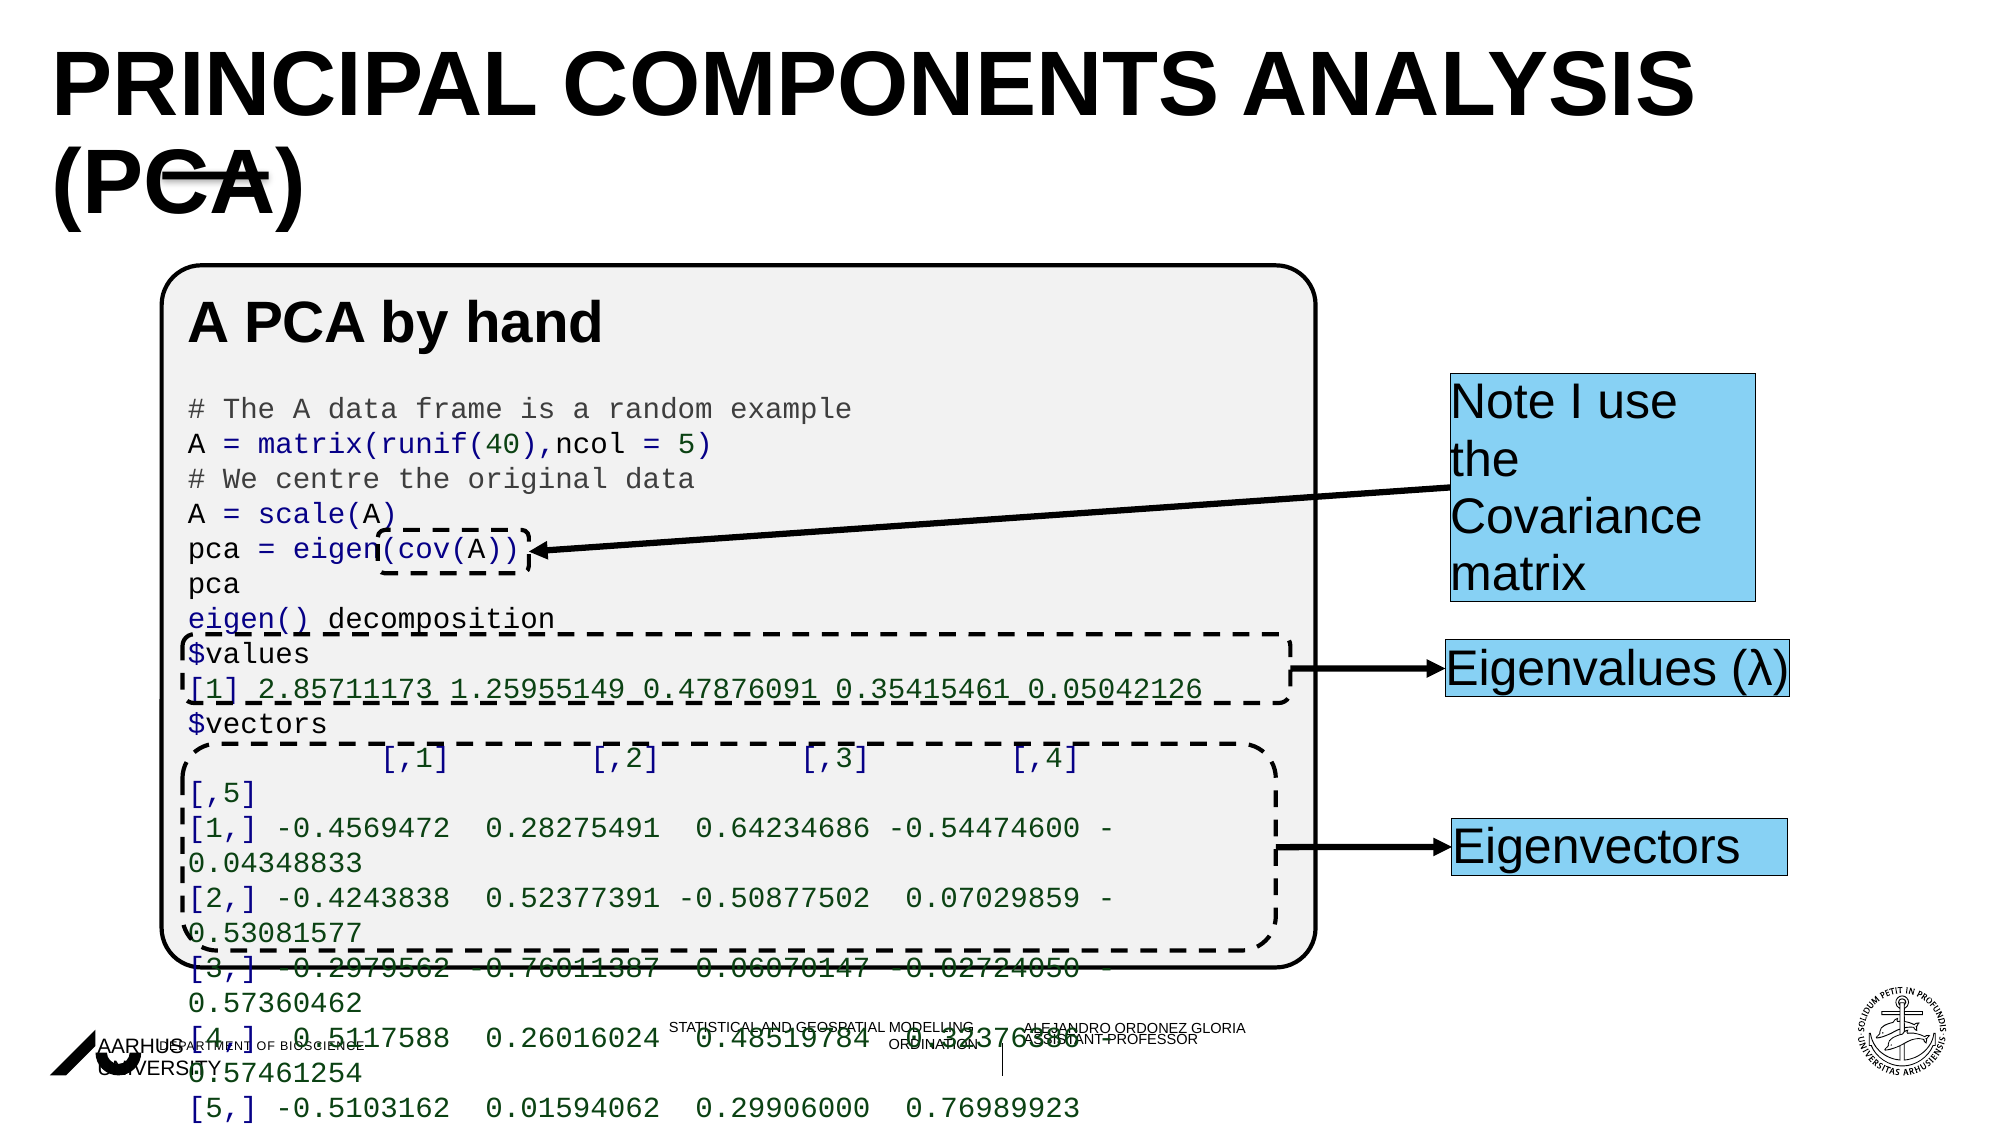

# Principal Components Analysis (PCA)
A PCA by hand

# The A data frame is a random example
A = matrix(runif(40),ncol = 5)
# We centre the original data
A = scale(A)
pca = eigen(cov(A))
pca
eigen() decomposition
$values
[1] 2.85711173 1.25955149 0.47876091 0.35415461 0.05042126
$vectors
           [,1]        [,2]        [,3]        [,4]        [,5]
[1,] -0.4569472  0.28275491  0.64234686 -0.54474600 -0.04348833
[2,] -0.4243838  0.52377391 -0.50877502  0.07029859 -0.53081577
[3,] -0.2979562 -0.76011387  0.06070147 -0.02724050 -0.57360462
[4,]  0.5117588  0.26016024  0.48519784  0.32376386 -0.57461254
[5,] -0.5103162  0.01594062  0.29906000  0.76989923  0.23904298

Note I use the Covariance matrix

Eigenvalues (λ)

Eigenvectors